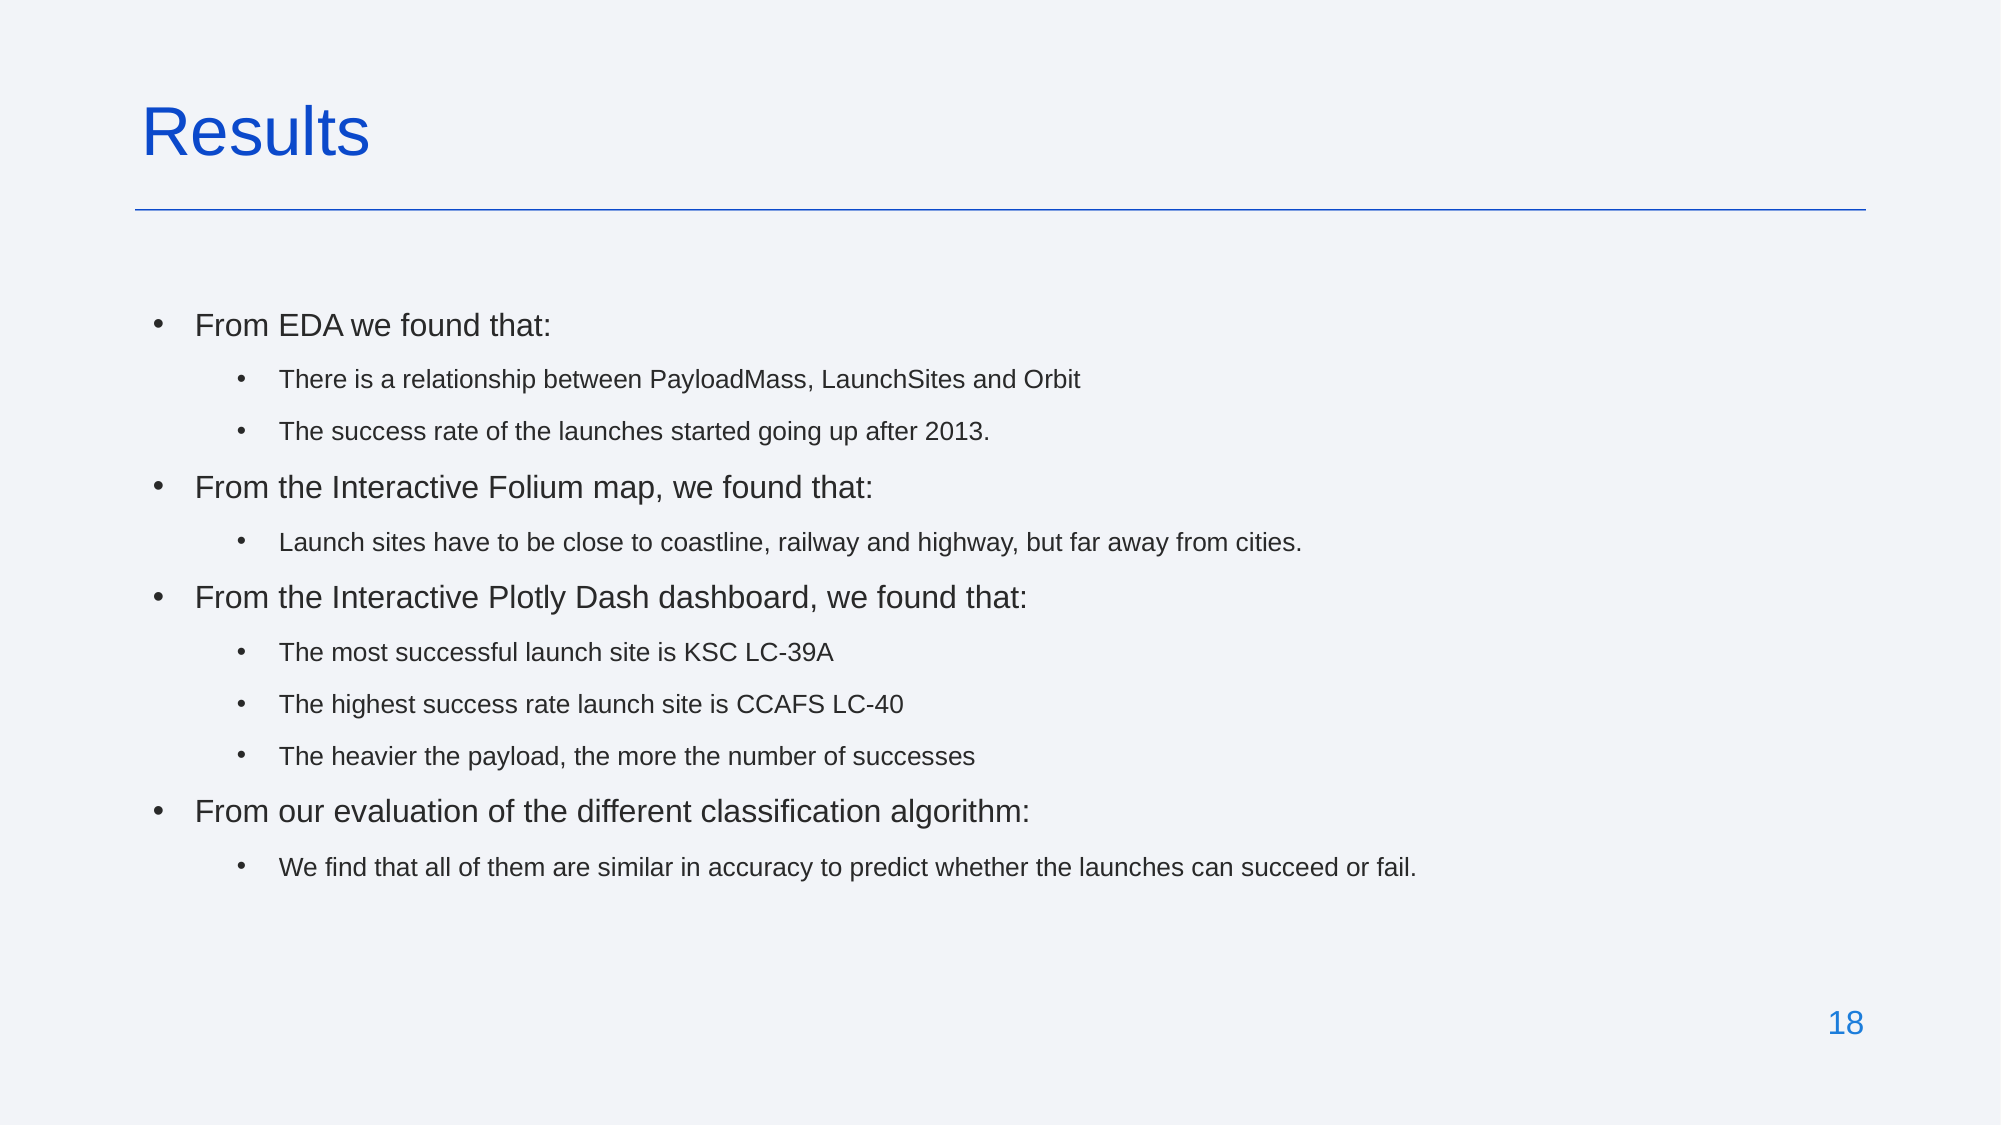

Results
From EDA we found that:
There is a relationship between PayloadMass, LaunchSites and Orbit
The success rate of the launches started going up after 2013.
From the Interactive Folium map, we found that:
Launch sites have to be close to coastline, railway and highway, but far away from cities.
From the Interactive Plotly Dash dashboard, we found that:
The most successful launch site is KSC LC-39A
The highest success rate launch site is CCAFS LC-40
The heavier the payload, the more the number of successes
From our evaluation of the different classification algorithm:
We find that all of them are similar in accuracy to predict whether the launches can succeed or fail.

18